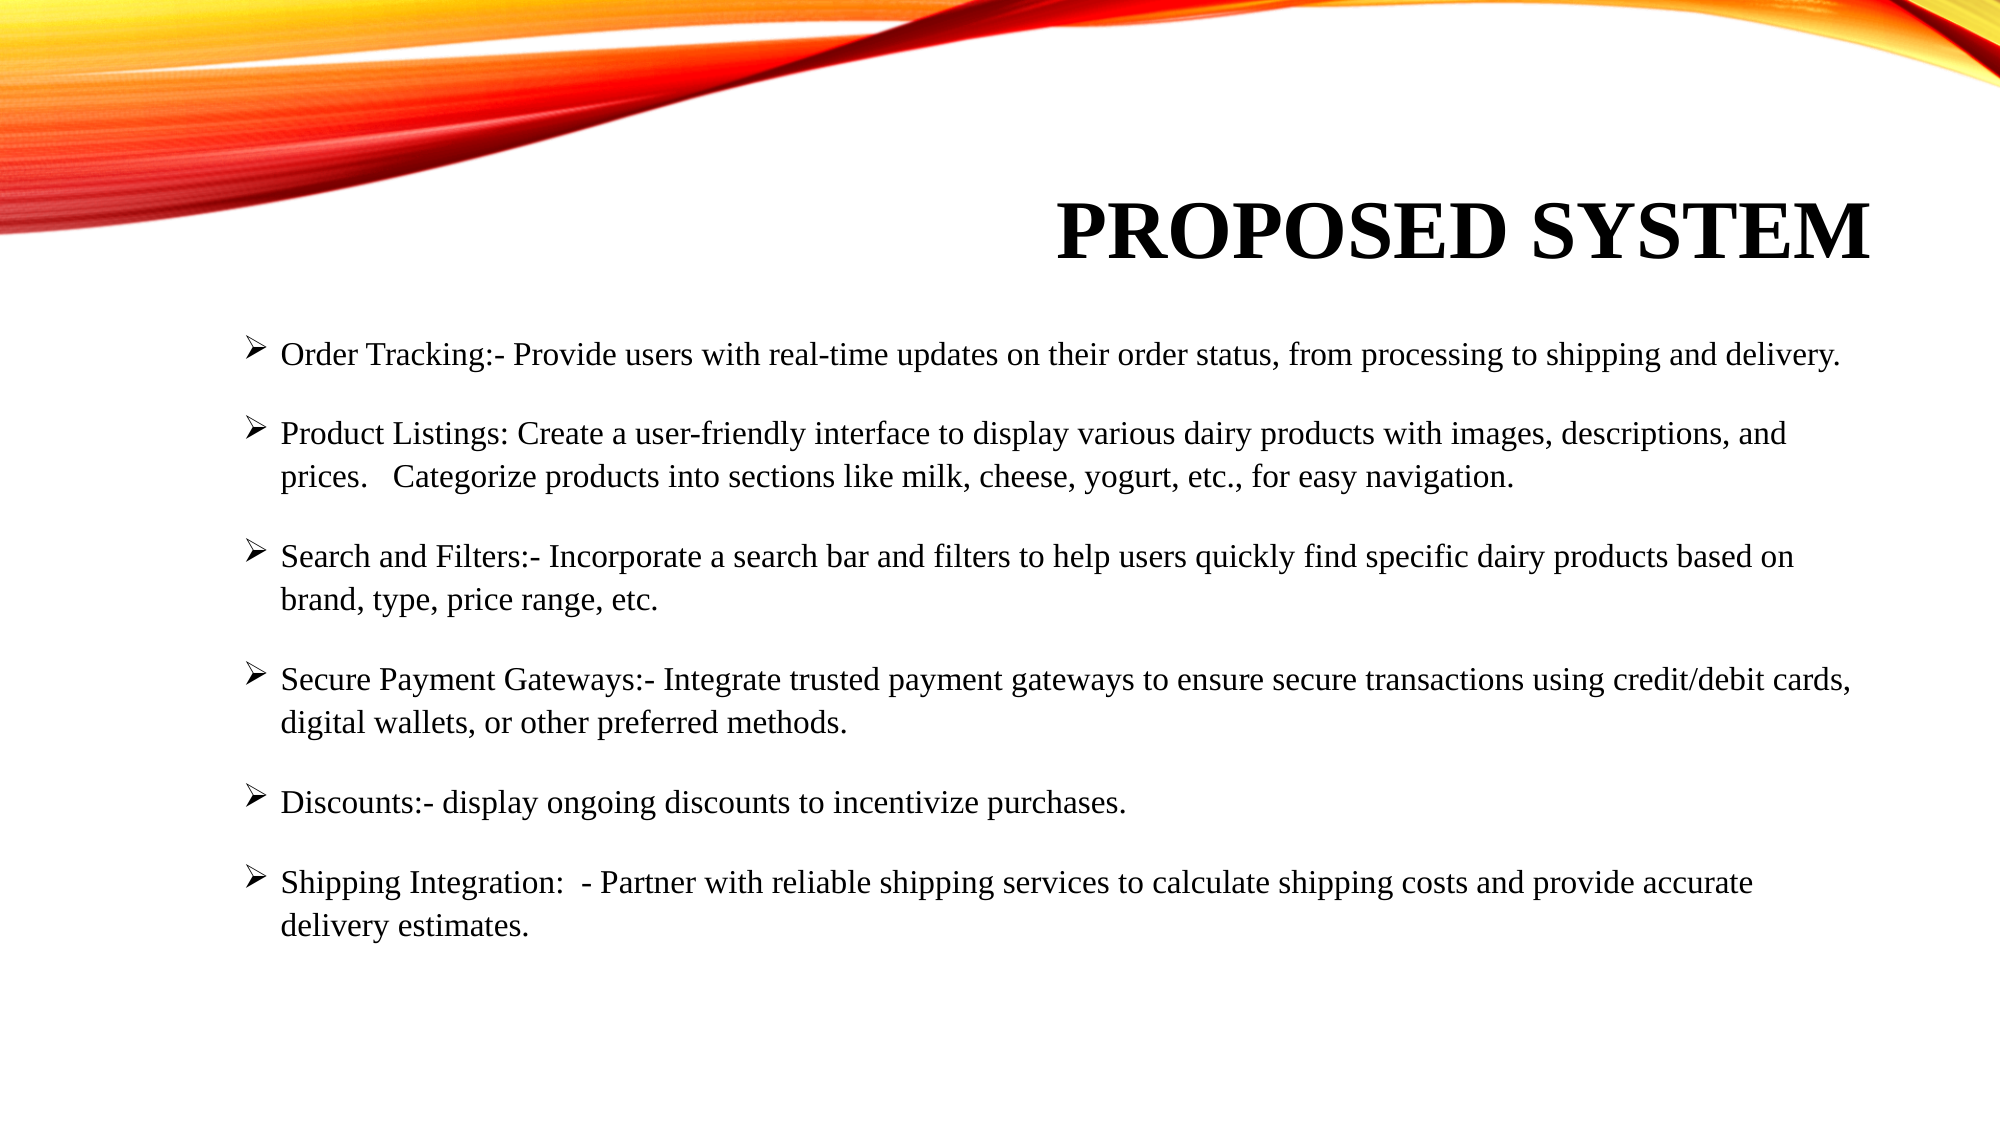

# PROPOSED SYSTEM
Order Tracking:- Provide users with real-time updates on their order status, from processing to shipping and delivery.
Product Listings: Create a user-friendly interface to display various dairy products with images, descriptions, and prices.   Categorize products into sections like milk, cheese, yogurt, etc., for easy navigation.
Search and Filters:- Incorporate a search bar and filters to help users quickly find specific dairy products based on brand, type, price range, etc.
Secure Payment Gateways:- Integrate trusted payment gateways to ensure secure transactions using credit/debit cards, digital wallets, or other preferred methods.
Discounts:- display ongoing discounts to incentivize purchases.
Shipping Integration:  - Partner with reliable shipping services to calculate shipping costs and provide accurate delivery estimates.